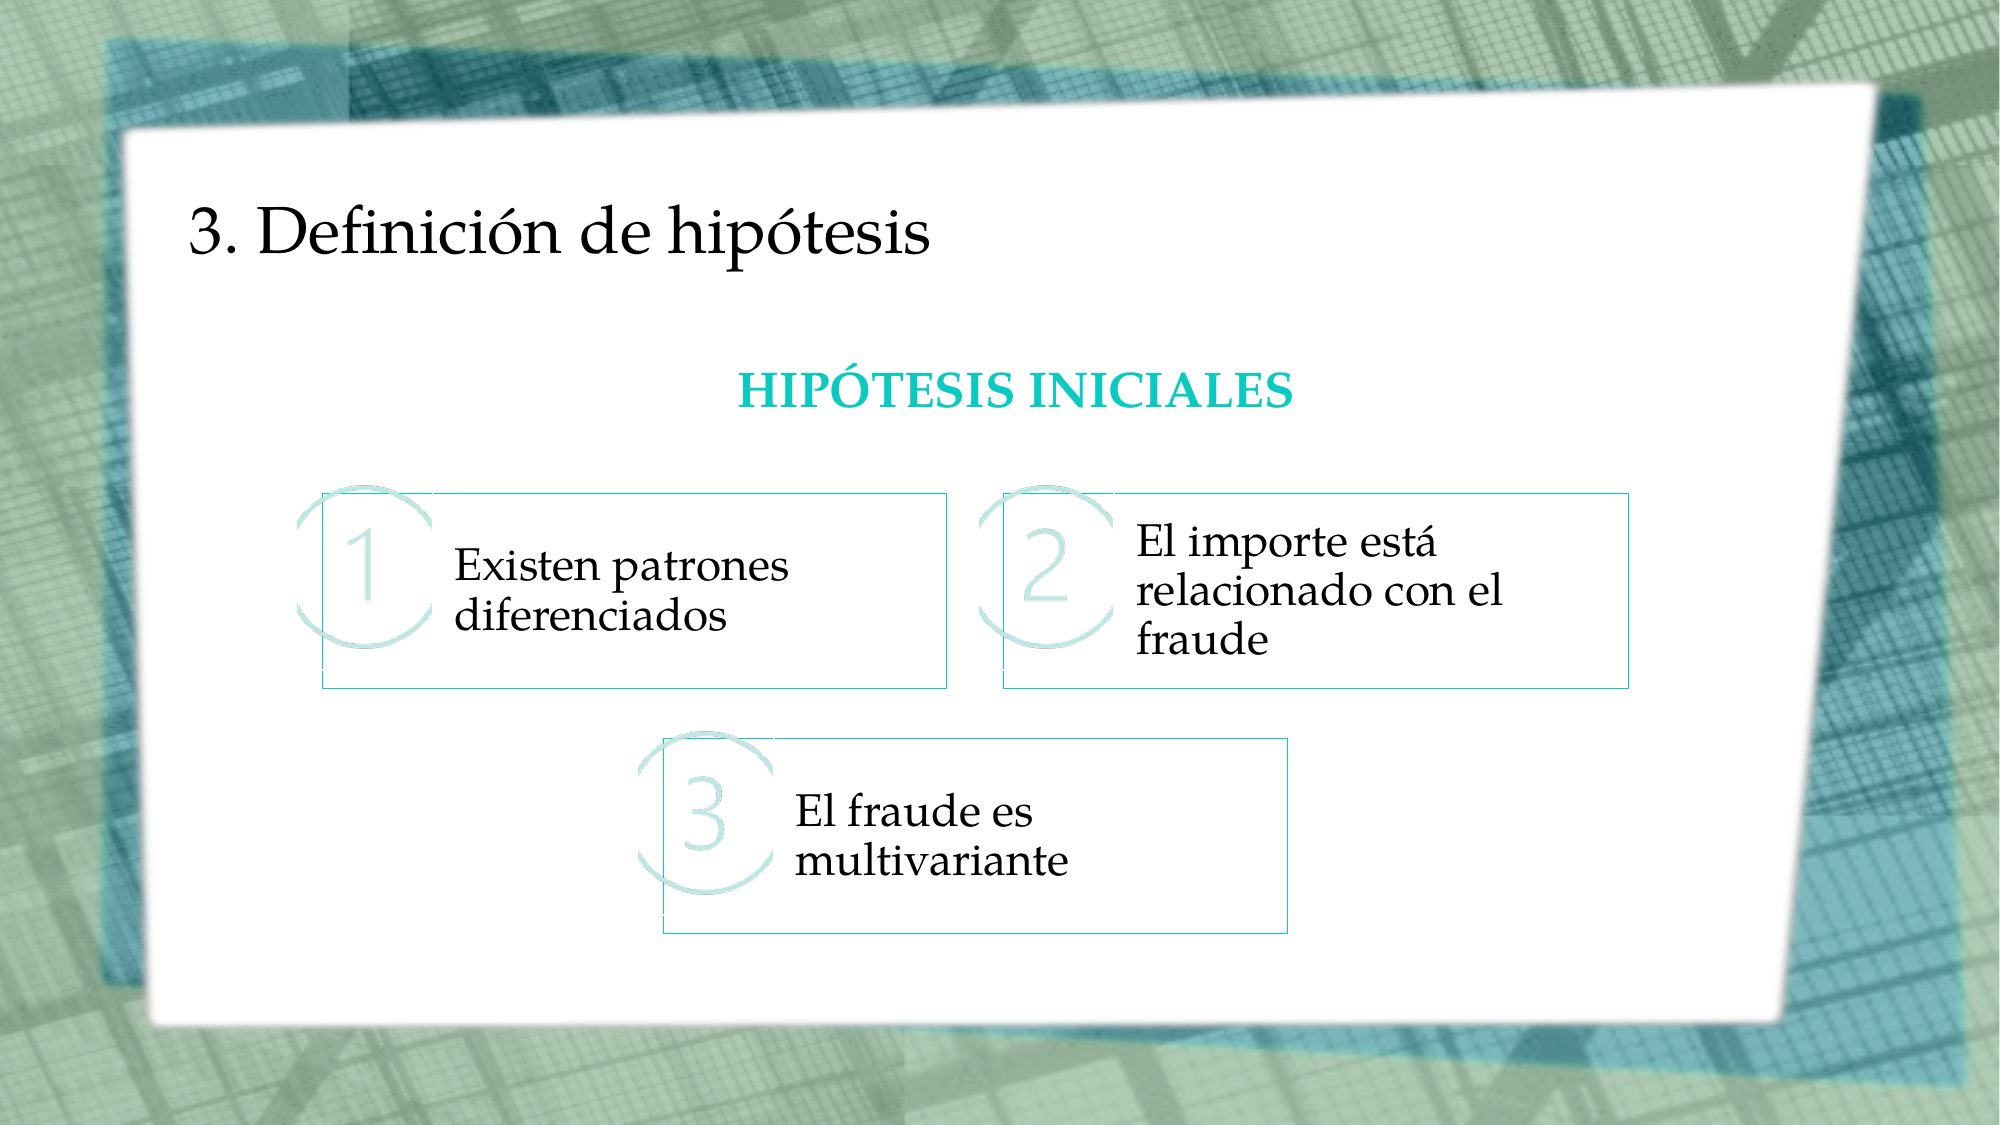

# 3. Definición de hipótesis
HIPÓTESIS INICIALES
Existen patrones diferenciados
El importe está relacionado con el fraude
El fraude es multivariante